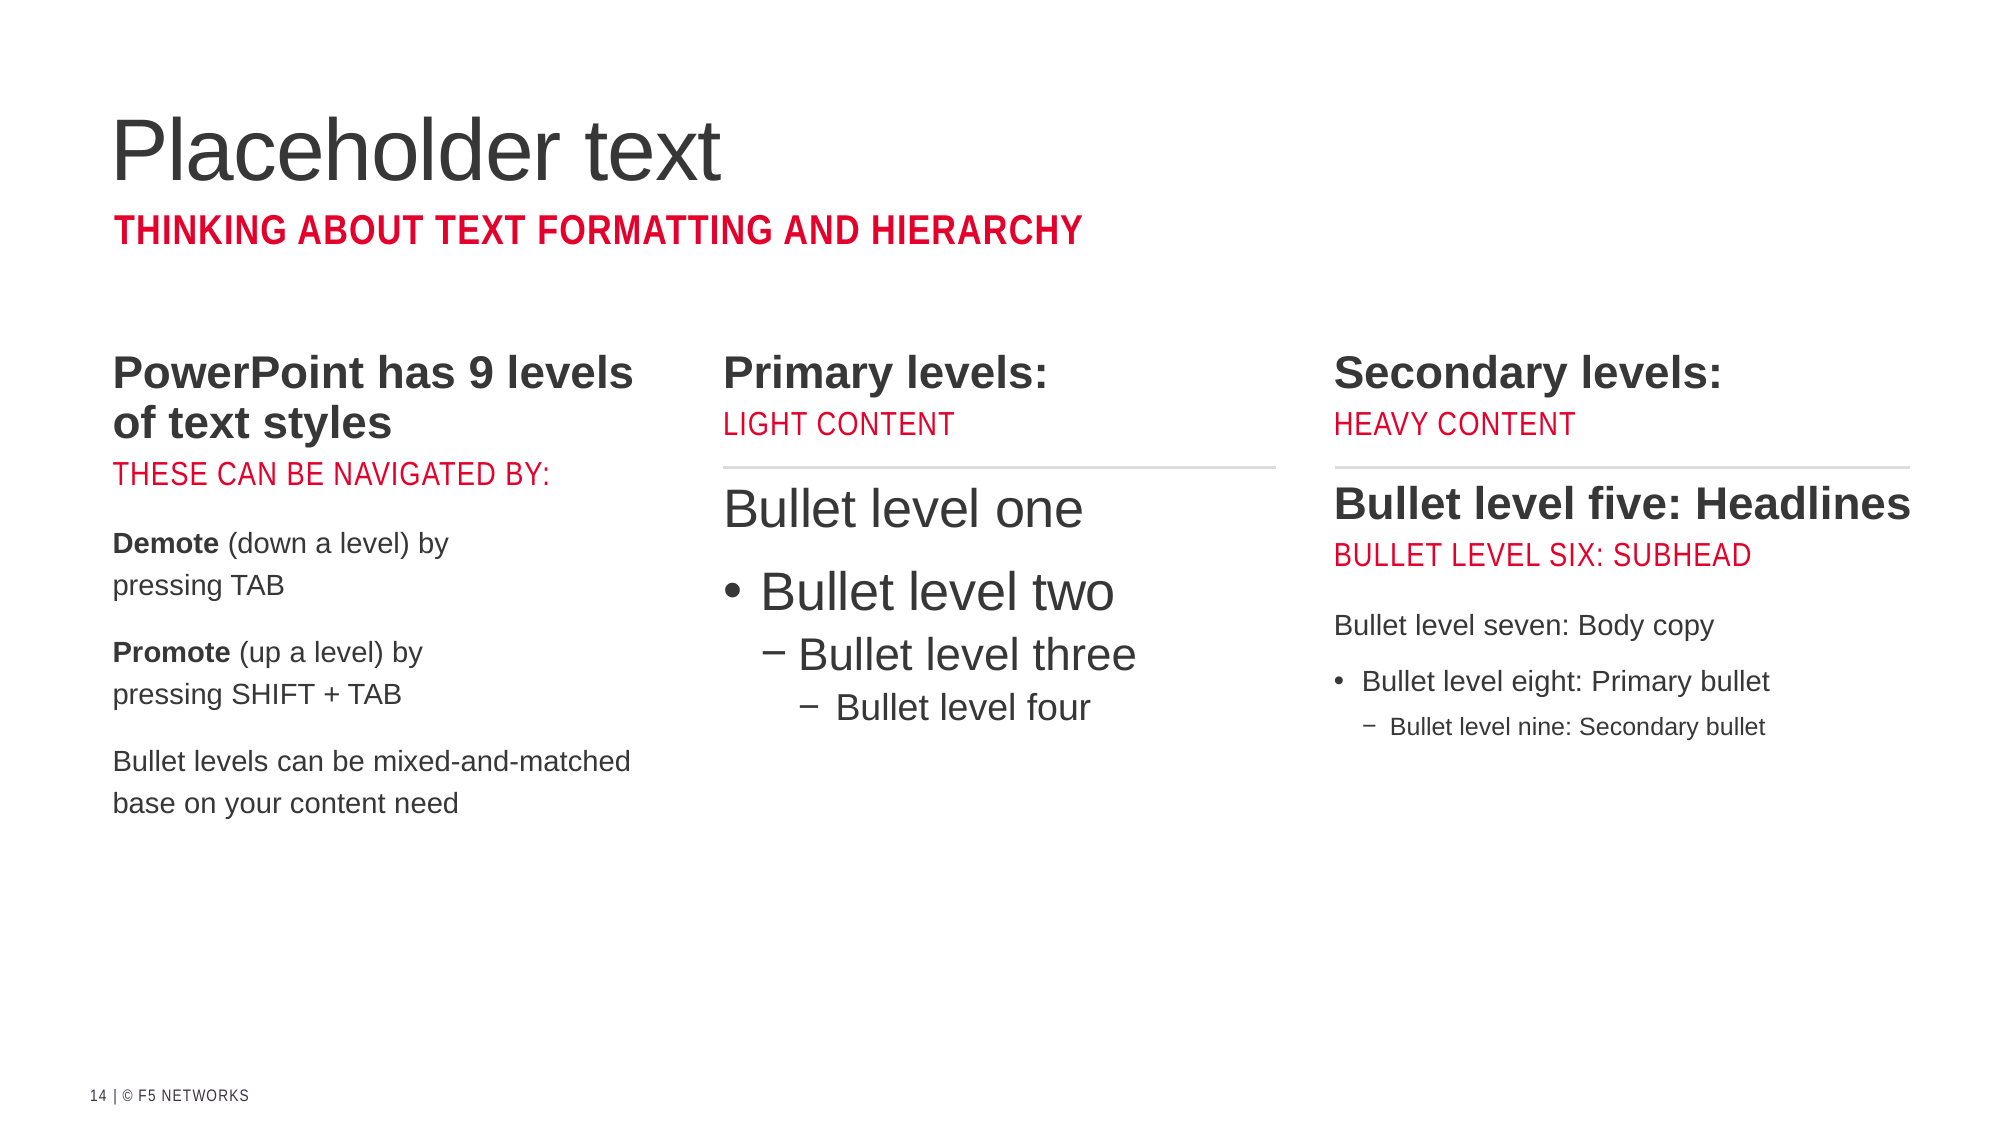

# Placeholder text
Thinking about text formatting and hierarchy
PowerPoint has 9 levels of text styles
These can be navigated by:
Demote (down a level) by
pressing TAB
Promote (up a level) by
pressing SHIFT + TAB
Bullet levels can be mixed-and-matched base on your content need
Primary levels:
light content
Bullet level one
Bullet level two
Bullet level three
Bullet level four
Secondary levels:
heavy content
Bullet level five: Headlines
Bullet level six: Subhead
Bullet level seven: Body copy
Bullet level eight: Primary bullet
Bullet level nine: Secondary bullet